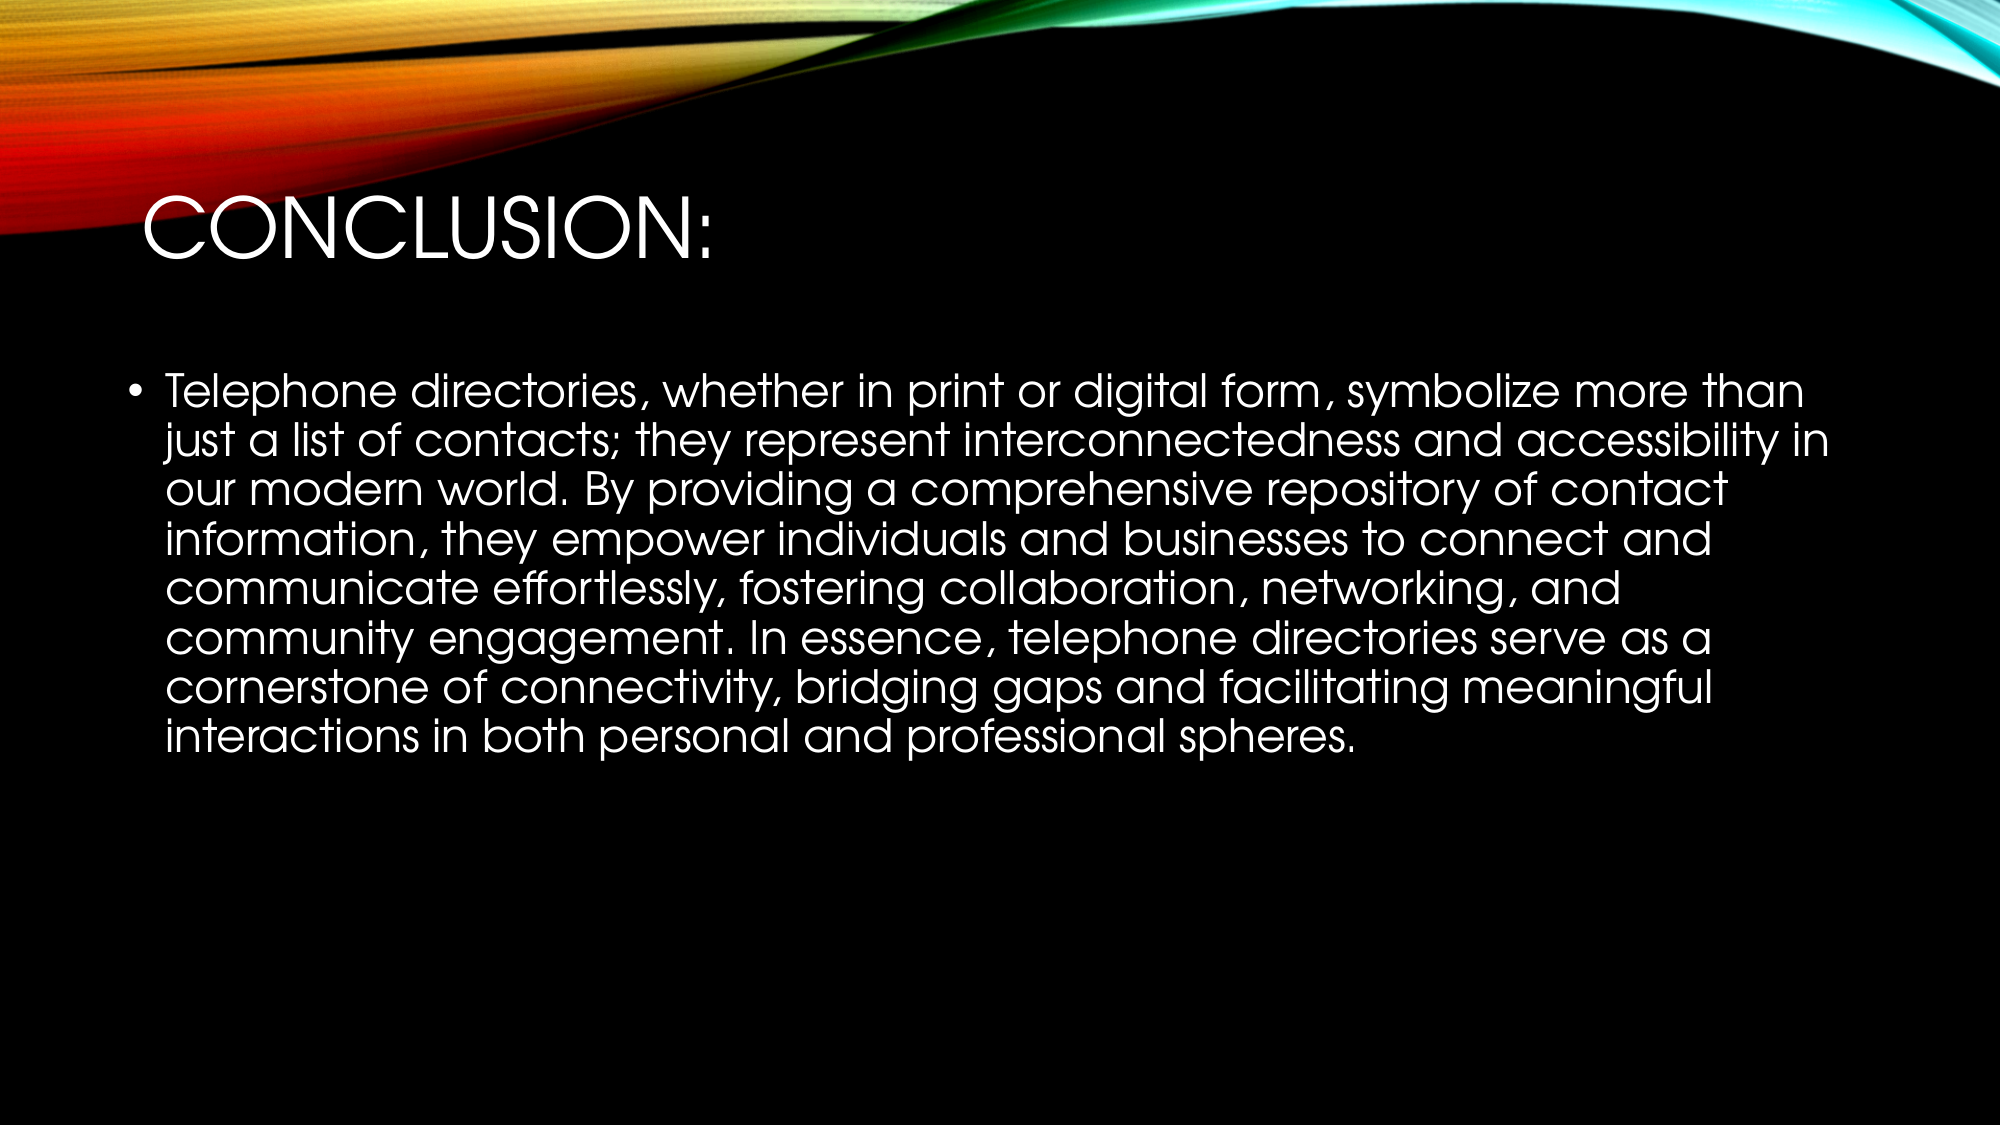

# CONCLUSION:
Telephone directories, whether in print or digital form, symbolize more than just a list of contacts; they represent interconnectedness and accessibility in our modern world. By providing a comprehensive repository of contact information, they empower individuals and businesses to connect and communicate effortlessly, fostering collaboration, networking, and community engagement. In essence, telephone directories serve as a cornerstone of connectivity, bridging gaps and facilitating meaningful interactions in both personal and professional spheres.